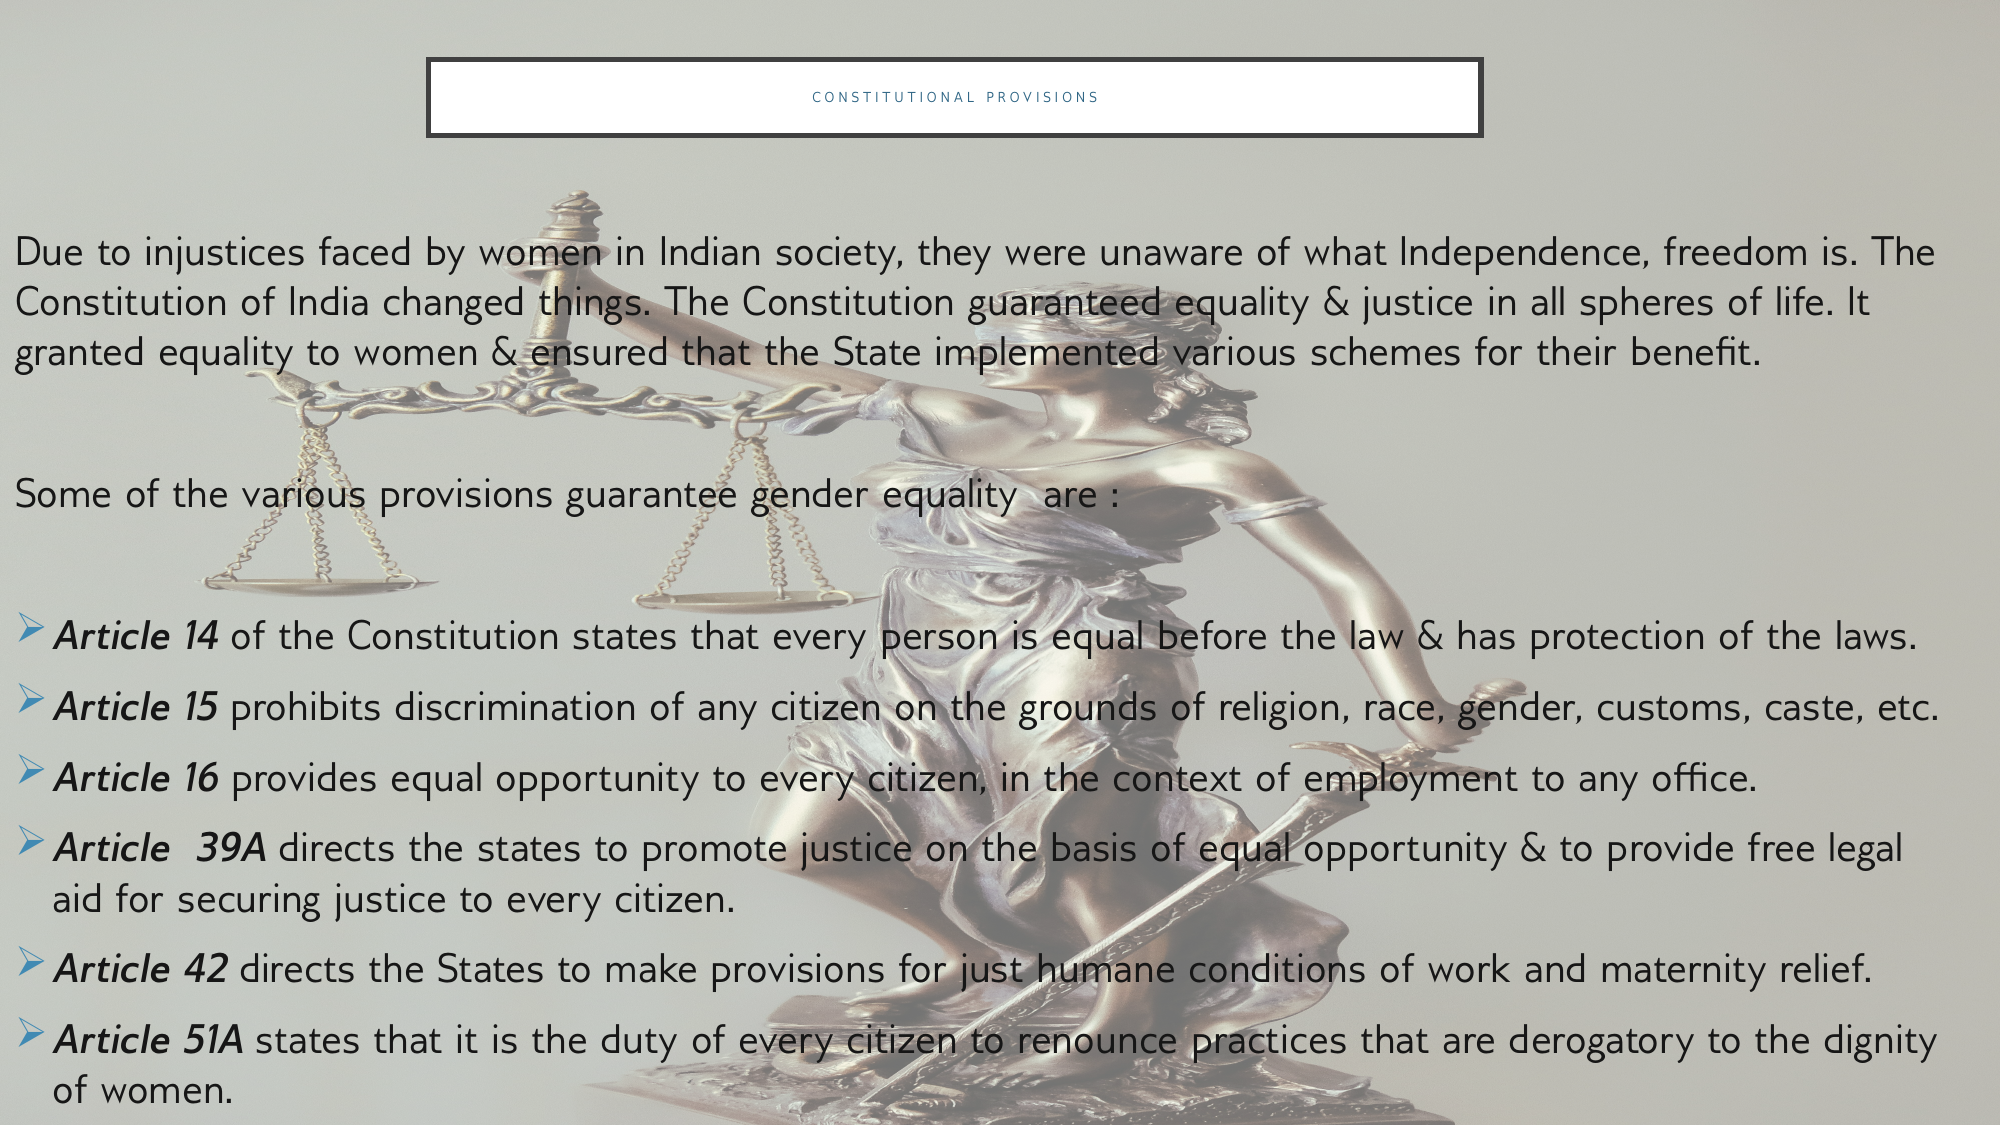

# Constitutional provisions
Due to injustices faced by women in Indian society, they were unaware of what Independence, freedom is. The Constitution of India changed things. The Constitution guaranteed equality & justice in all spheres of life. It granted equality to women & ensured that the State implemented various schemes for their benefit.

Some of the various provisions guarantee gender equality  are :

Article 14 of the Constitution states that every person is equal before the law & has protection of the laws.
Article 15 prohibits discrimination of any citizen on the grounds of religion, race, gender, customs, caste, etc.
Article 16 provides equal opportunity to every citizen, in the context of employment to any office.
Article  39A directs the states to promote justice on the basis of equal opportunity & to provide free legal aid for securing justice to every citizen.
Article 42 directs the States to make provisions for just humane conditions of work and maternity relief.
Article 51A states that it is the duty of every citizen to renounce practices that are derogatory to the dignity of women.